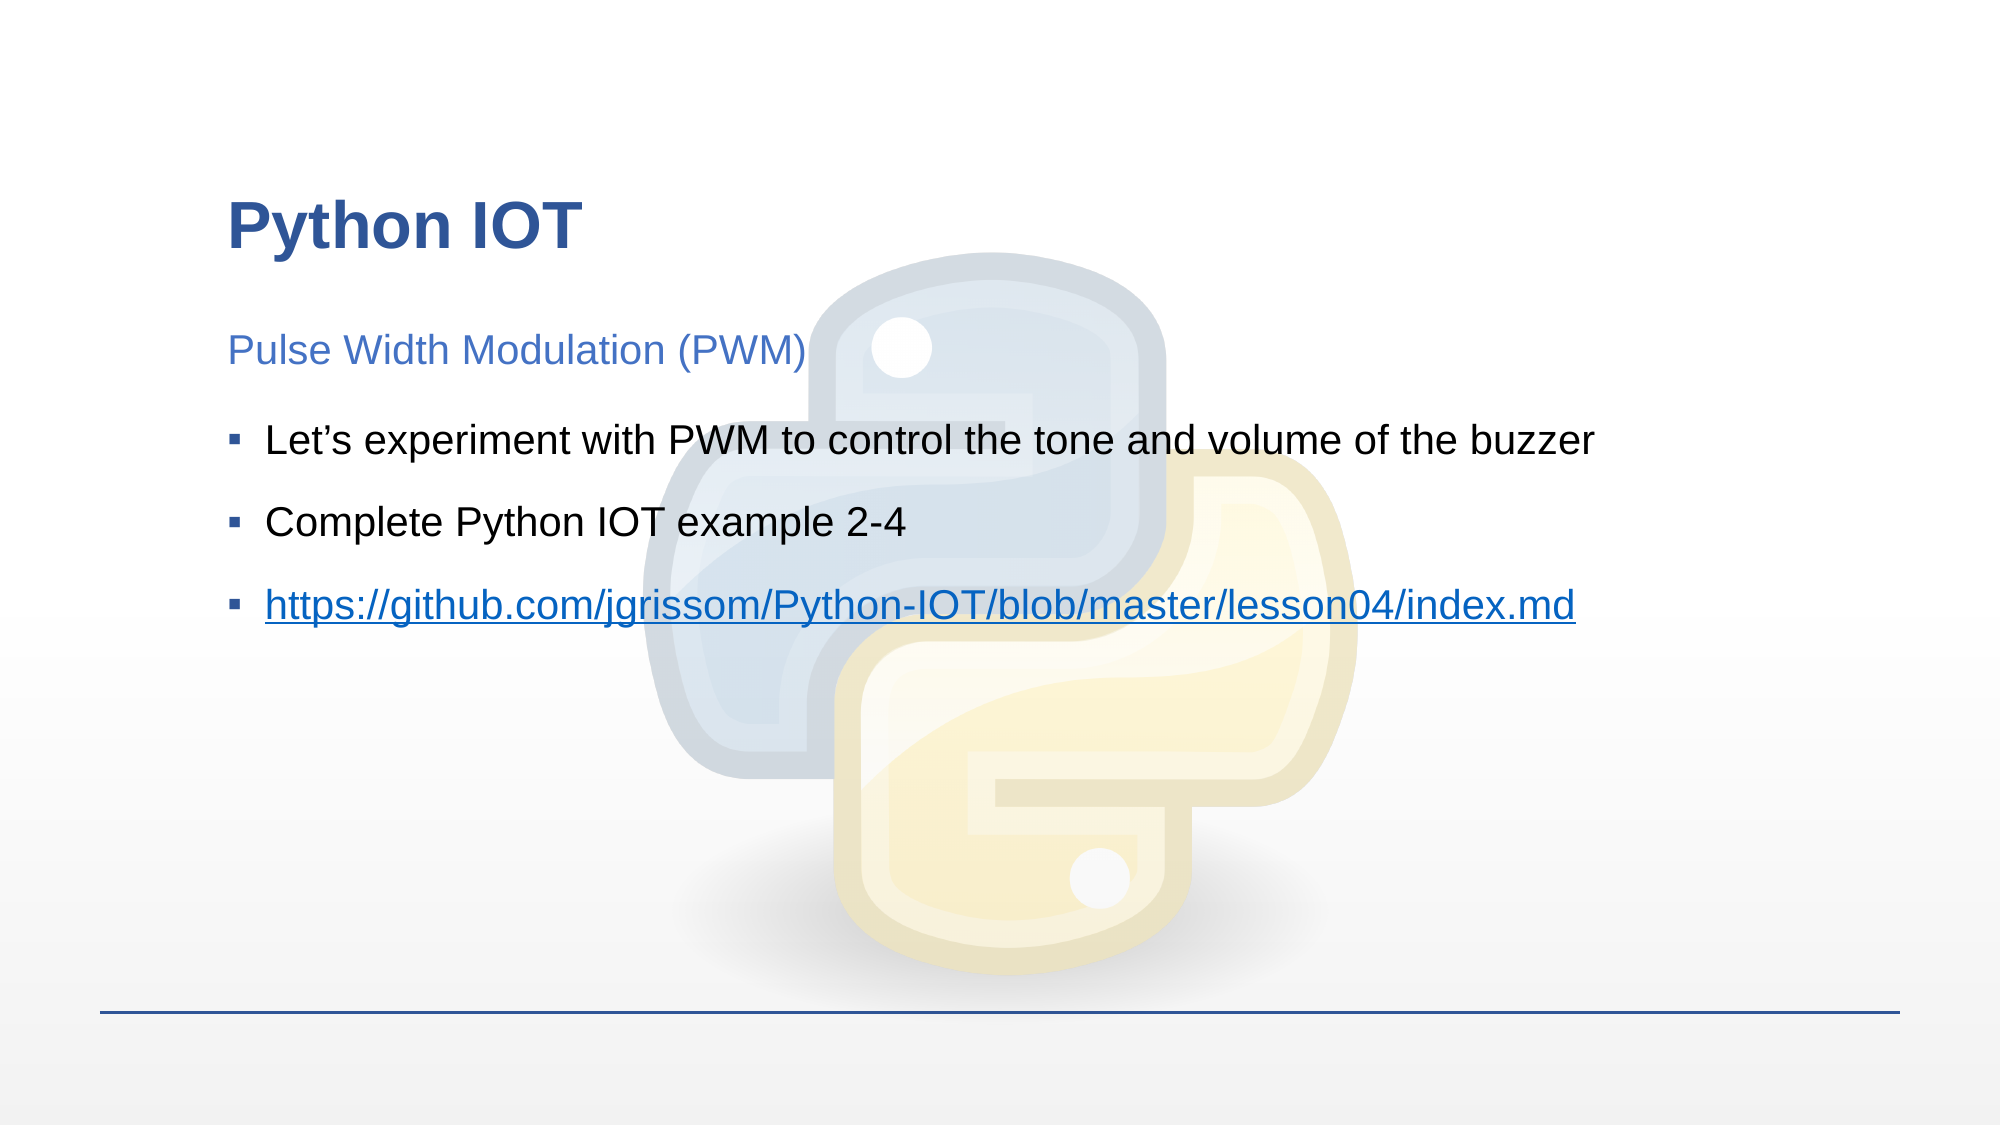

# Python IOT
Pulse Width Modulation (PWM)
Let’s experiment with PWM to control the tone and volume of the buzzer
Complete Python IOT example 2-4
https://github.com/jgrissom/Python-IOT/blob/master/lesson04/index.md